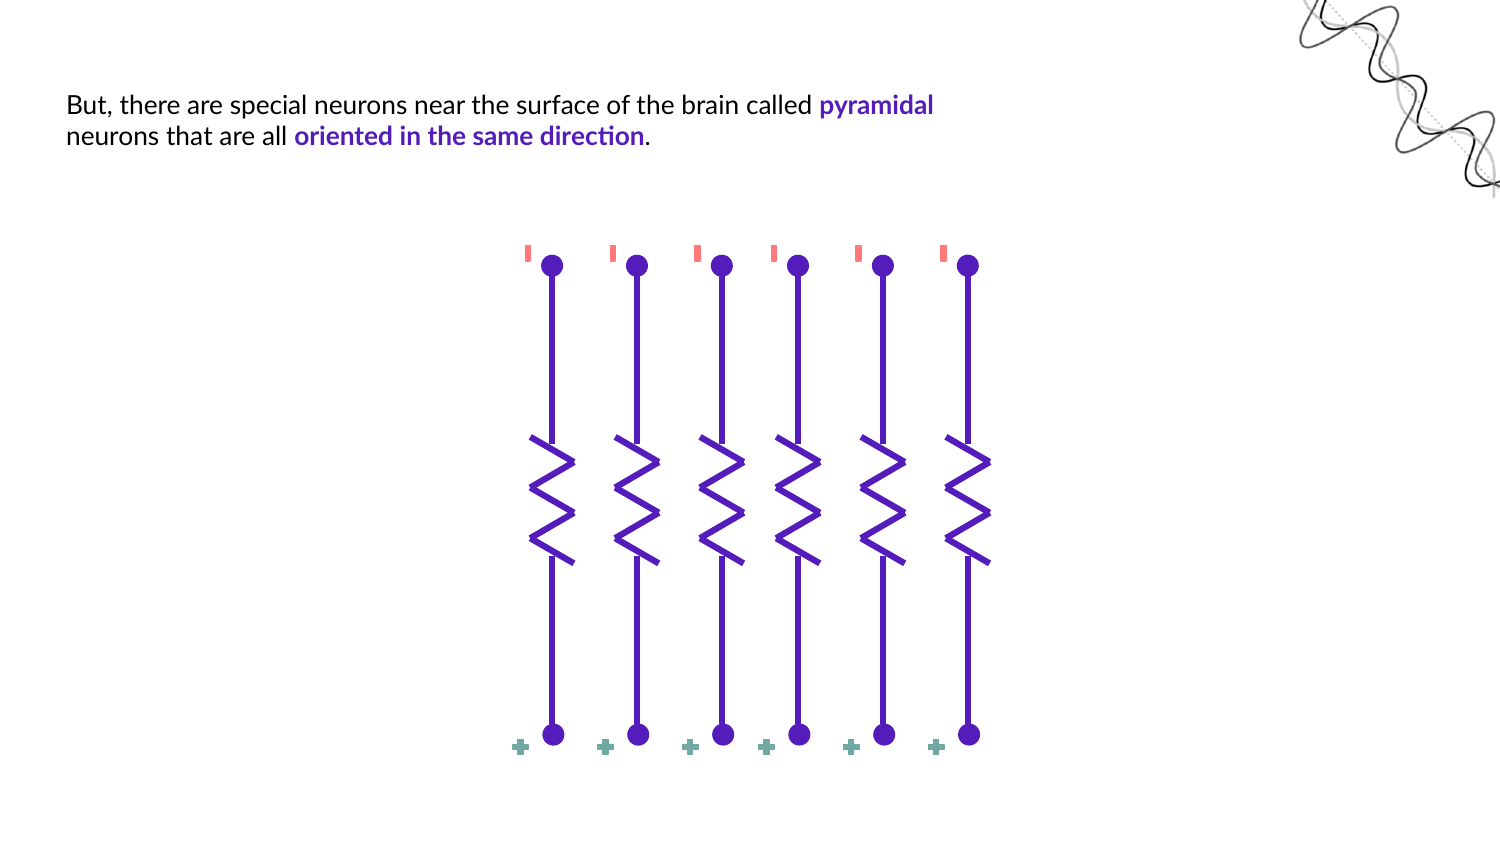

# But, there are special neurons near the surface of the brain called pyramidal
neurons that are all oriented in the same direction.